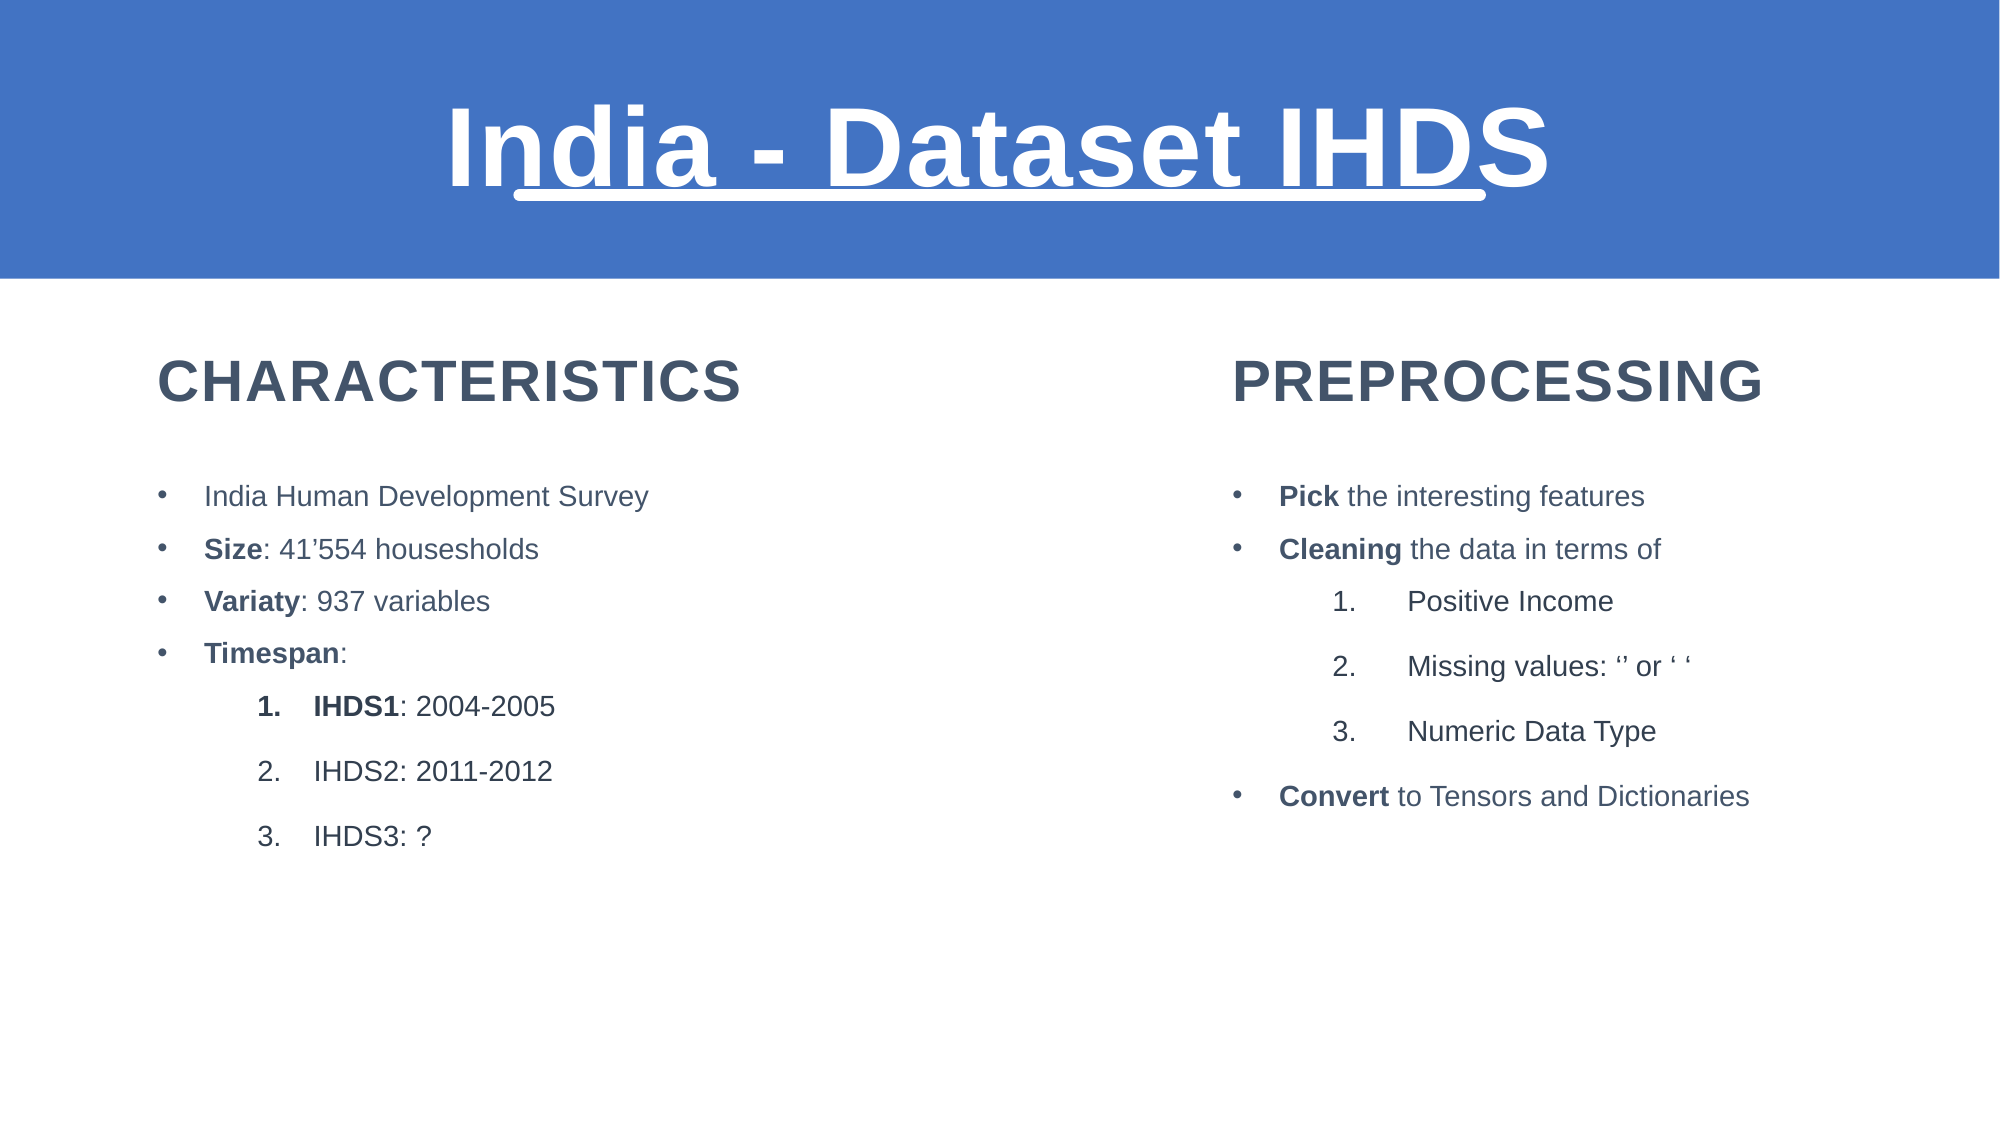

# India - Dataset IHDS
Characteristics
Preprocessing
India Human Development Survey
Size: 41’554 housesholds
Variaty: 937 variables
Timespan:
IHDS1: 2004-2005
IHDS2: 2011-2012
IHDS3: ?

Pick the interesting features
Cleaning the data in terms of
Positive Income
Missing values: ‘’ or ‘ ‘
Numeric Data Type
Convert to Tensors and Dictionaries